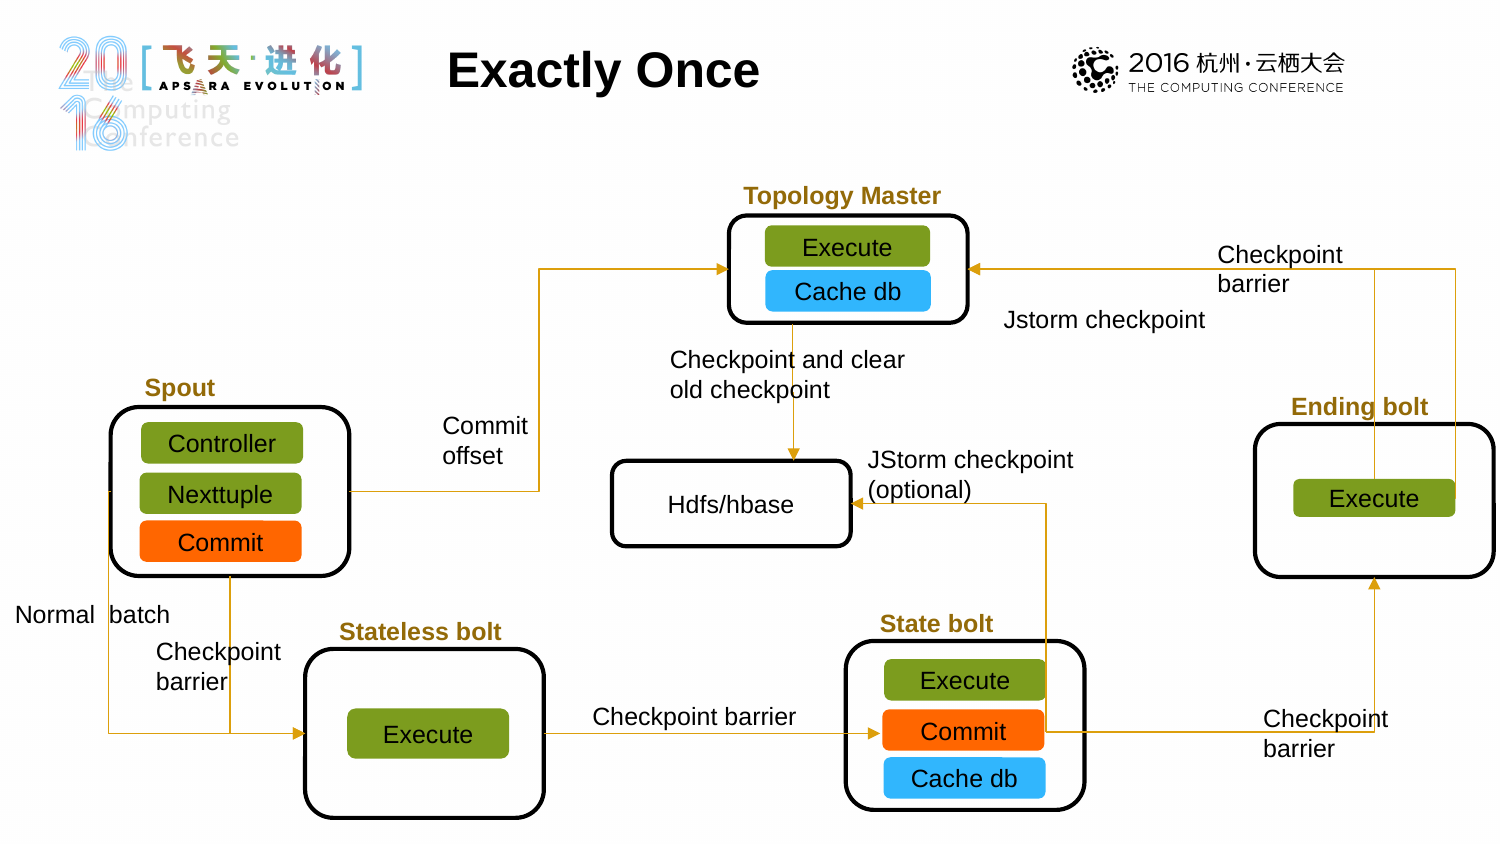

Exactly Once
Topology Master

Execute
Checkpoint barrier
Cache db
Jstorm checkpoint
Checkpoint and clear old checkpoint
Spout
Ending bolt
Commit offset

Controller

JStorm checkpoint (optional)
Hdfs/hbase
Nexttuple
Execute
Commit
Normal  batch
State bolt
Stateless bolt
Checkpoint barrier

Execute
Checkpoint barrier
Checkpoint barrier
Execute
Commit
Cache db